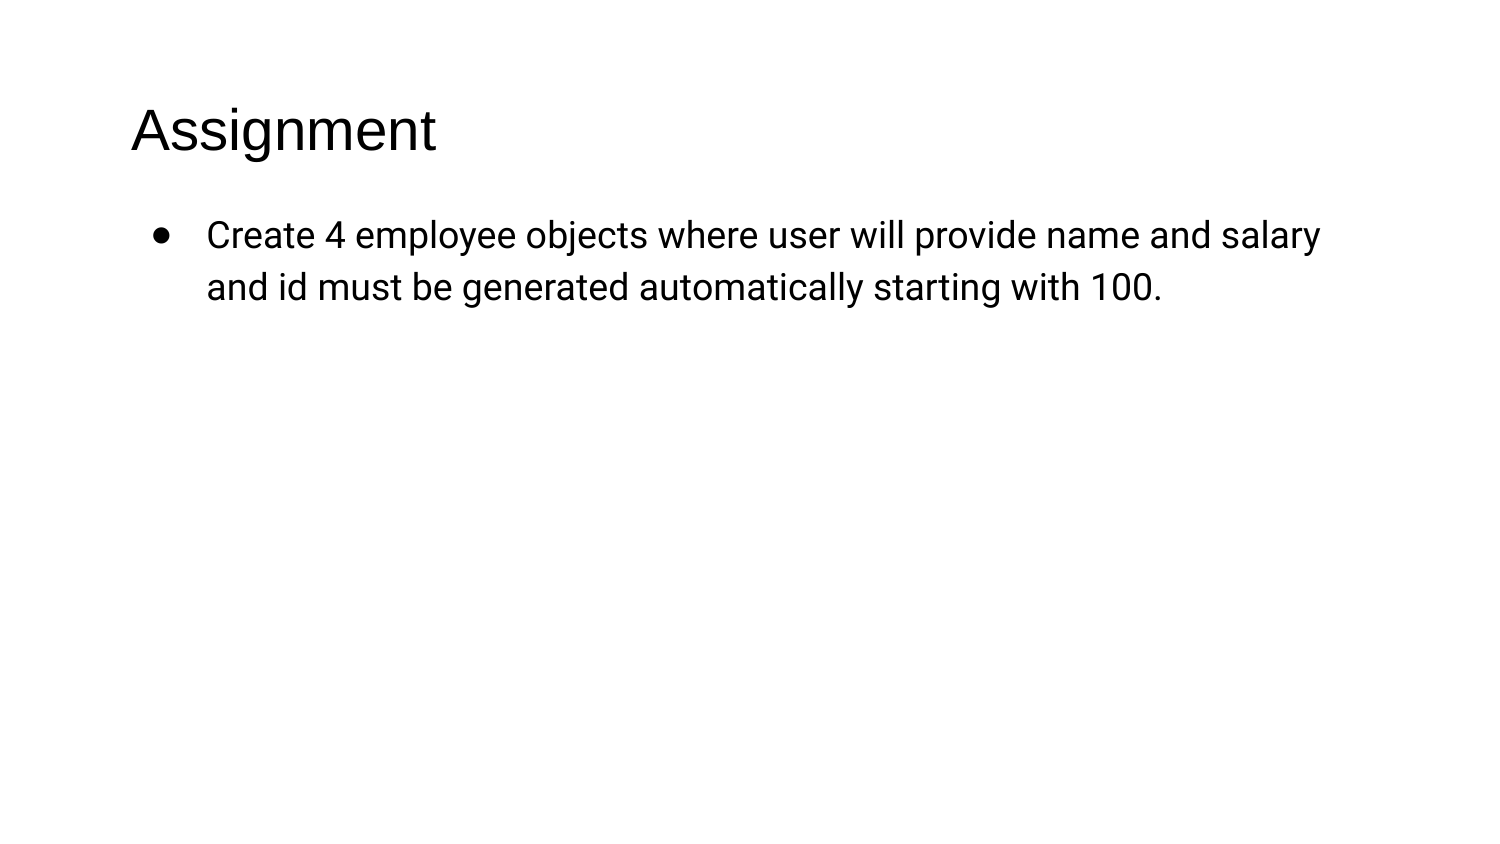

# Assignment
Create 4 employee objects where user will provide name and salary and id must be generated automatically starting with 100.